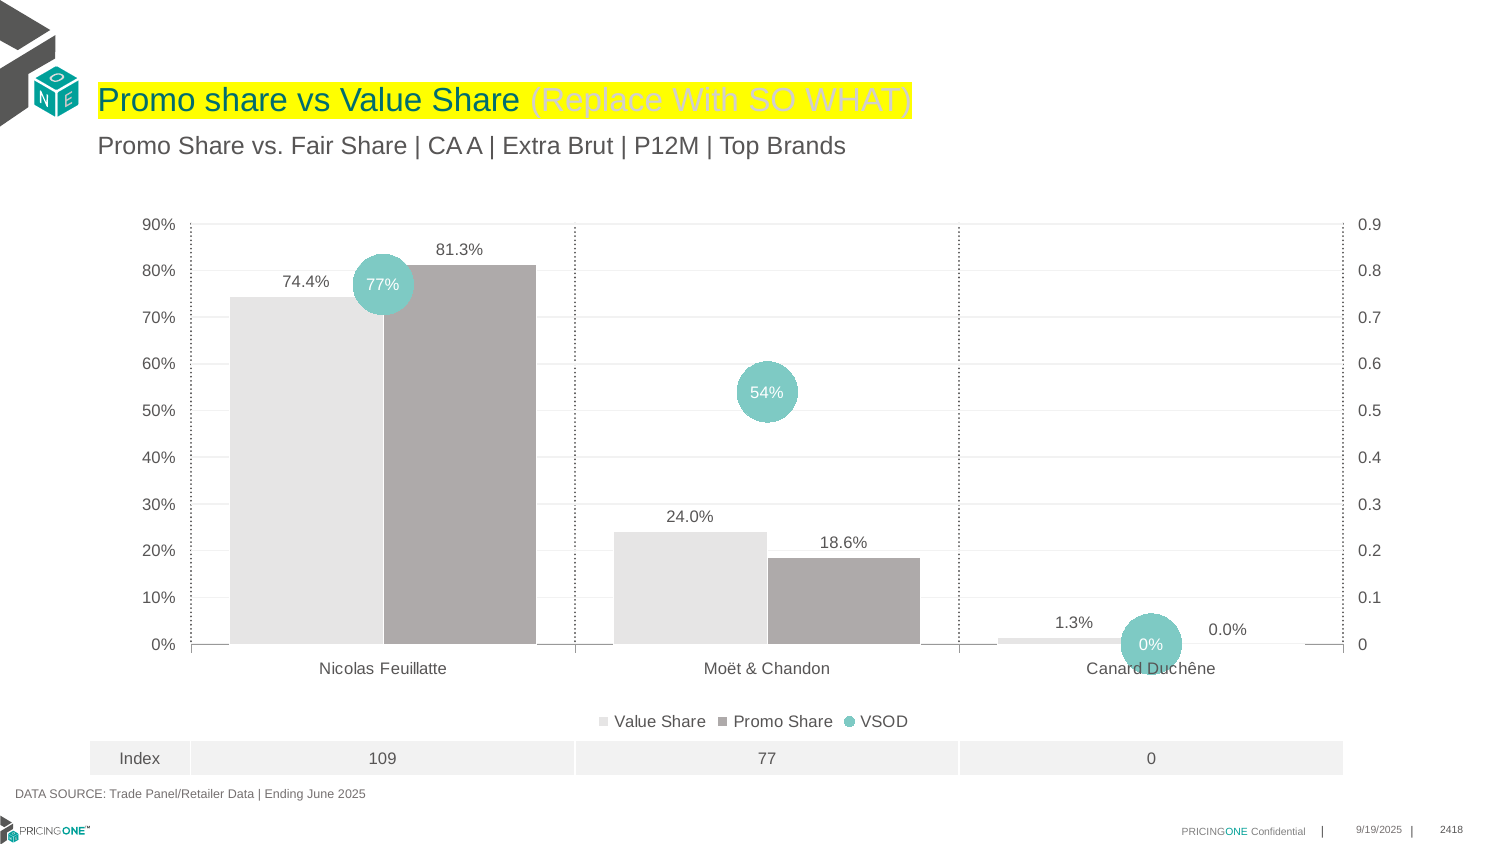

# Promo share vs Value Share (Replace With SO WHAT)
Promo Share vs. Fair Share | CA A | Extra Brut | P12M | Top Brands

### Chart

| Category | Value Share | Promo Share | VSOD |
|---|---|---|---|
| Nicolas Feuillatte | 0.7439281100504163 | 0.8126457930236343 | 0.77 |
| Moët & Chandon | 0.24028574321774113 | 0.18557304569537622 | 0.54 |
| Canard Duchêne | 0.012923191167490572 | 0.0 | 0.0 |
| Index | 109 | 77 | 0 |
| --- | --- | --- | --- |
DATA SOURCE: Trade Panel/Retailer Data | Ending June 2025

9/19/2025
2418